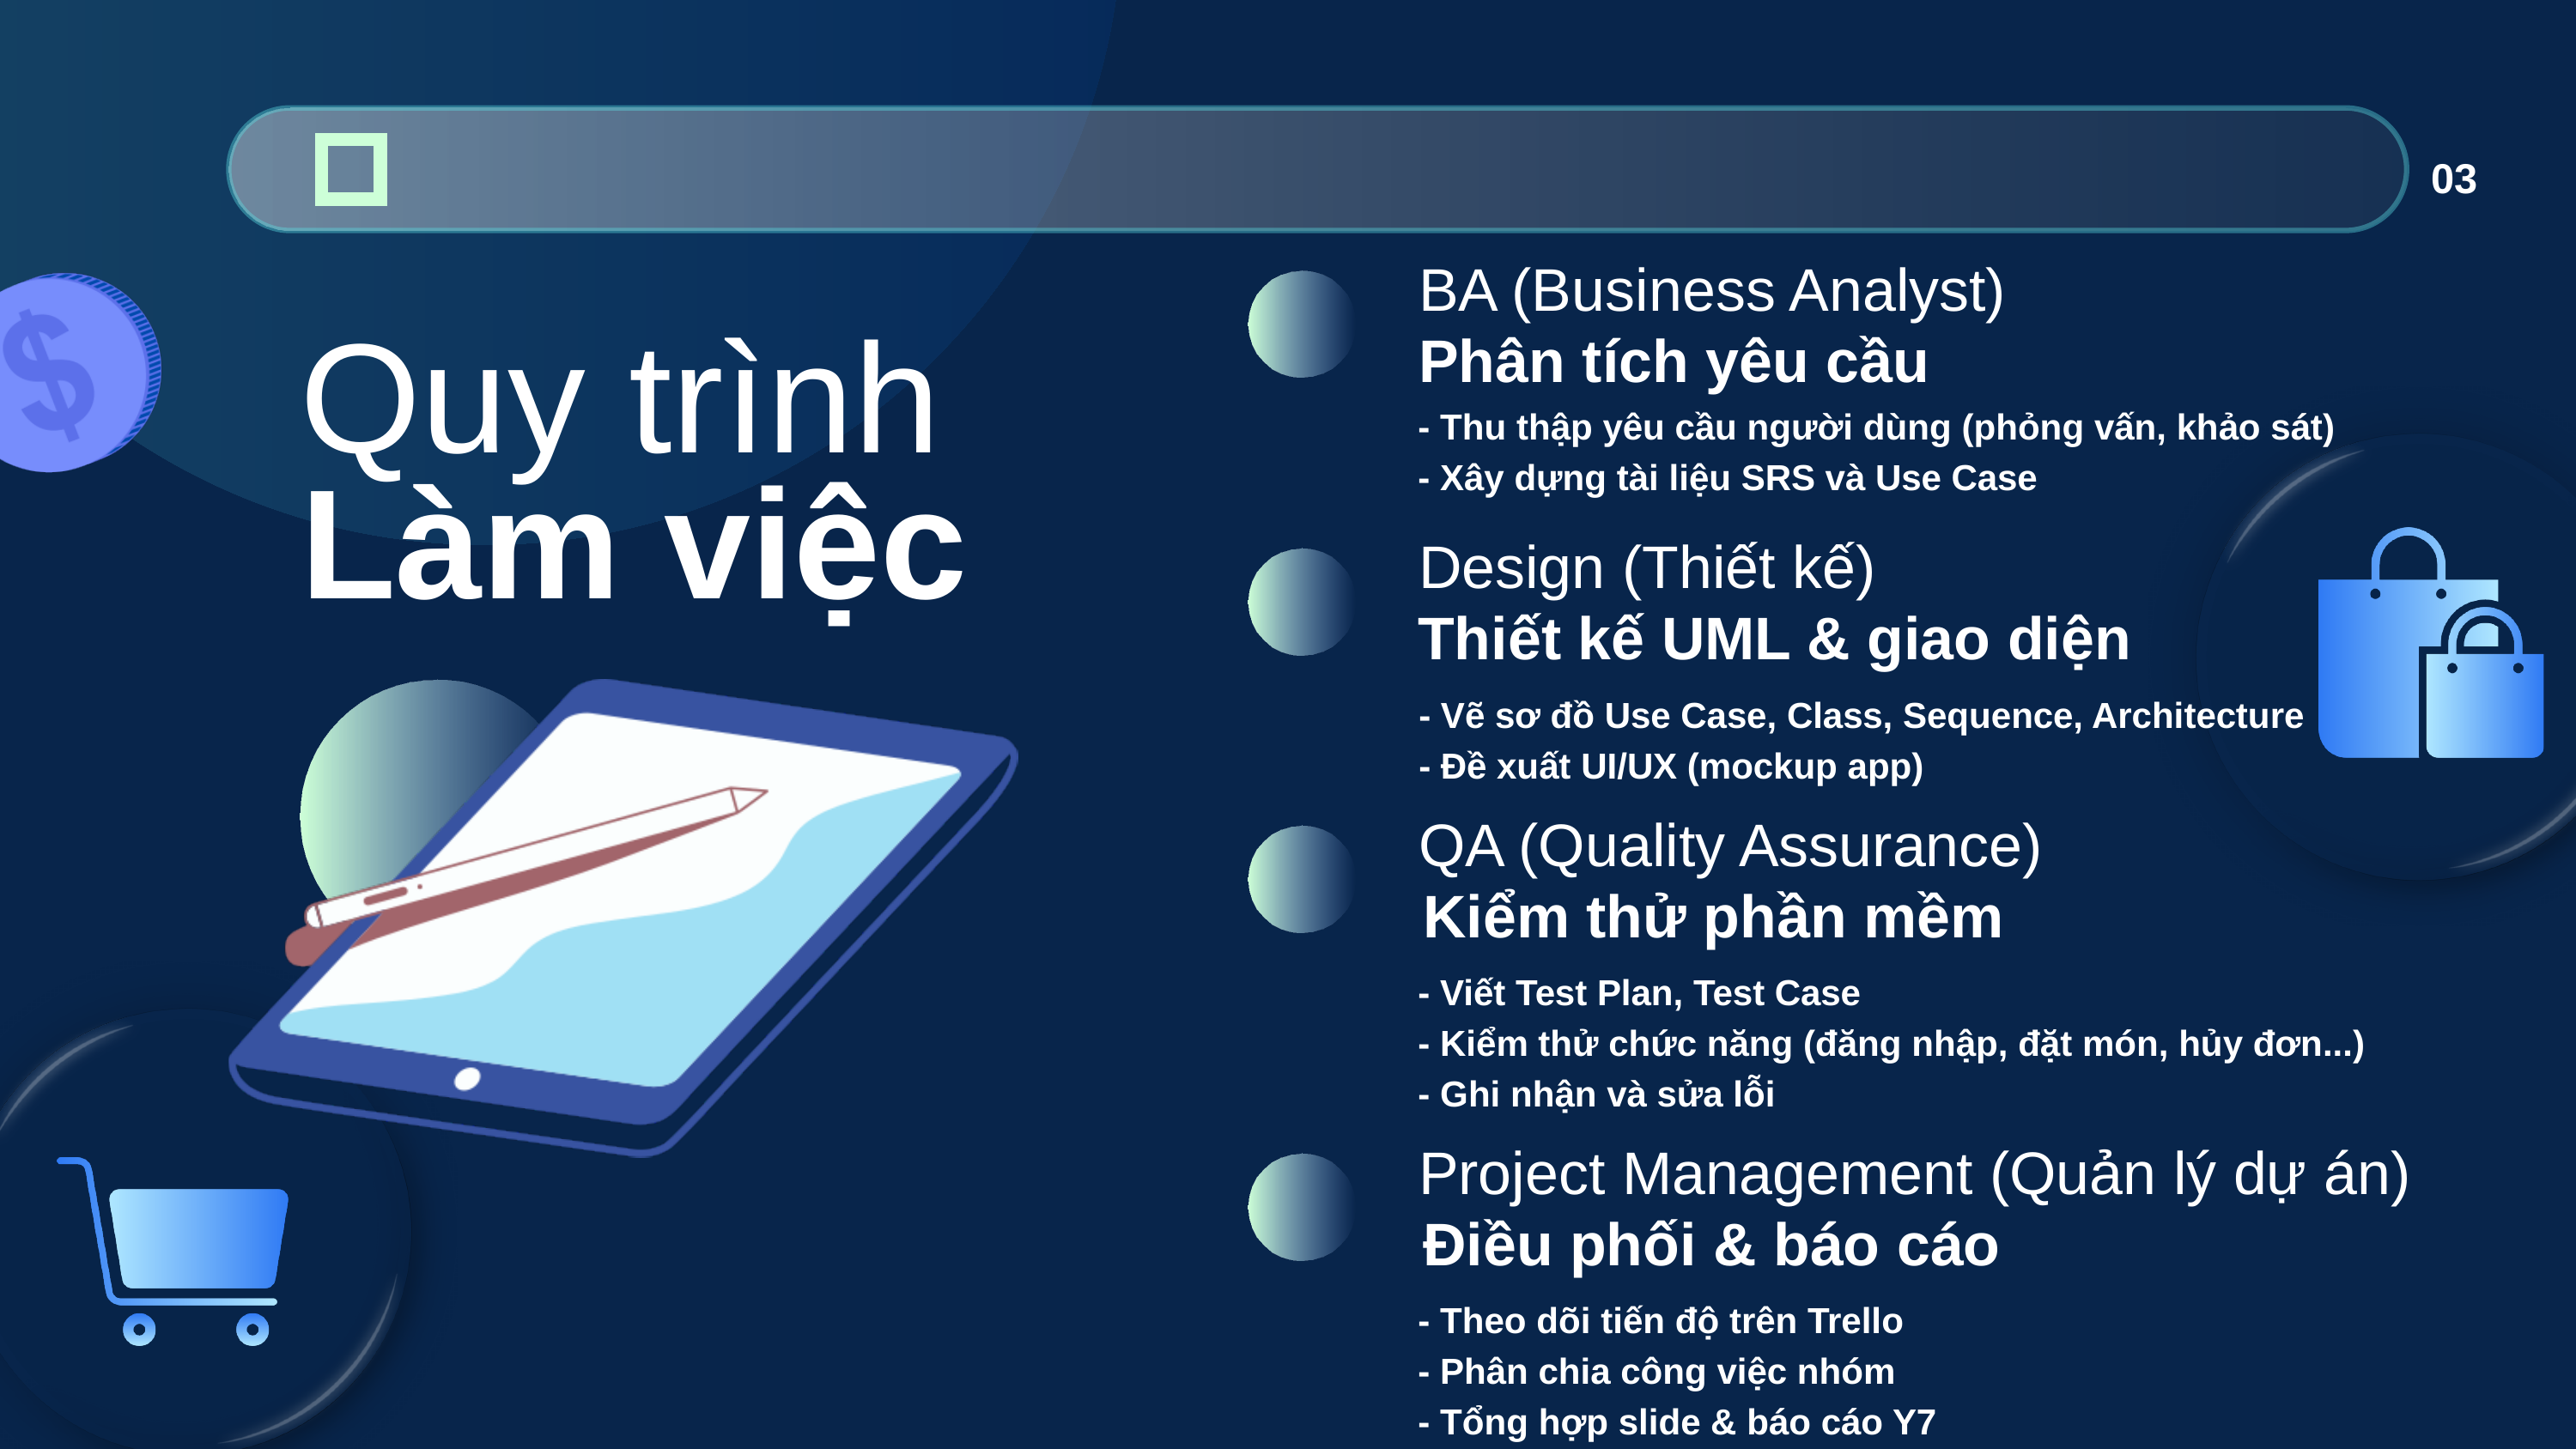

03

BA (Business Analyst)

Quy trình
Phân tích yêu cầu

- Thu thập yêu cầu người dùng (phỏng vấn, khảo sát)
- Xây dựng tài liệu SRS và Use Case
Làm việc

Design (Thiết kế)

Thiết kế UML & giao diện

- Vẽ sơ đồ Use Case, Class, Sequence, Architecture
- Đề xuất UI/UX (mockup app)
QA (Quality Assurance)

Kiểm thử phần mềm

- Viết Test Plan, Test Case
- Kiểm thử chức năng (đăng nhập, đặt món, hủy đơn...)
- Ghi nhận và sửa lỗi
Project Management (Quản lý dự án)

Điều phối & báo cáo
- Theo dõi tiến độ trên Trello
- Phân chia công việc nhóm
- Tổng hợp slide & báo cáo Y7